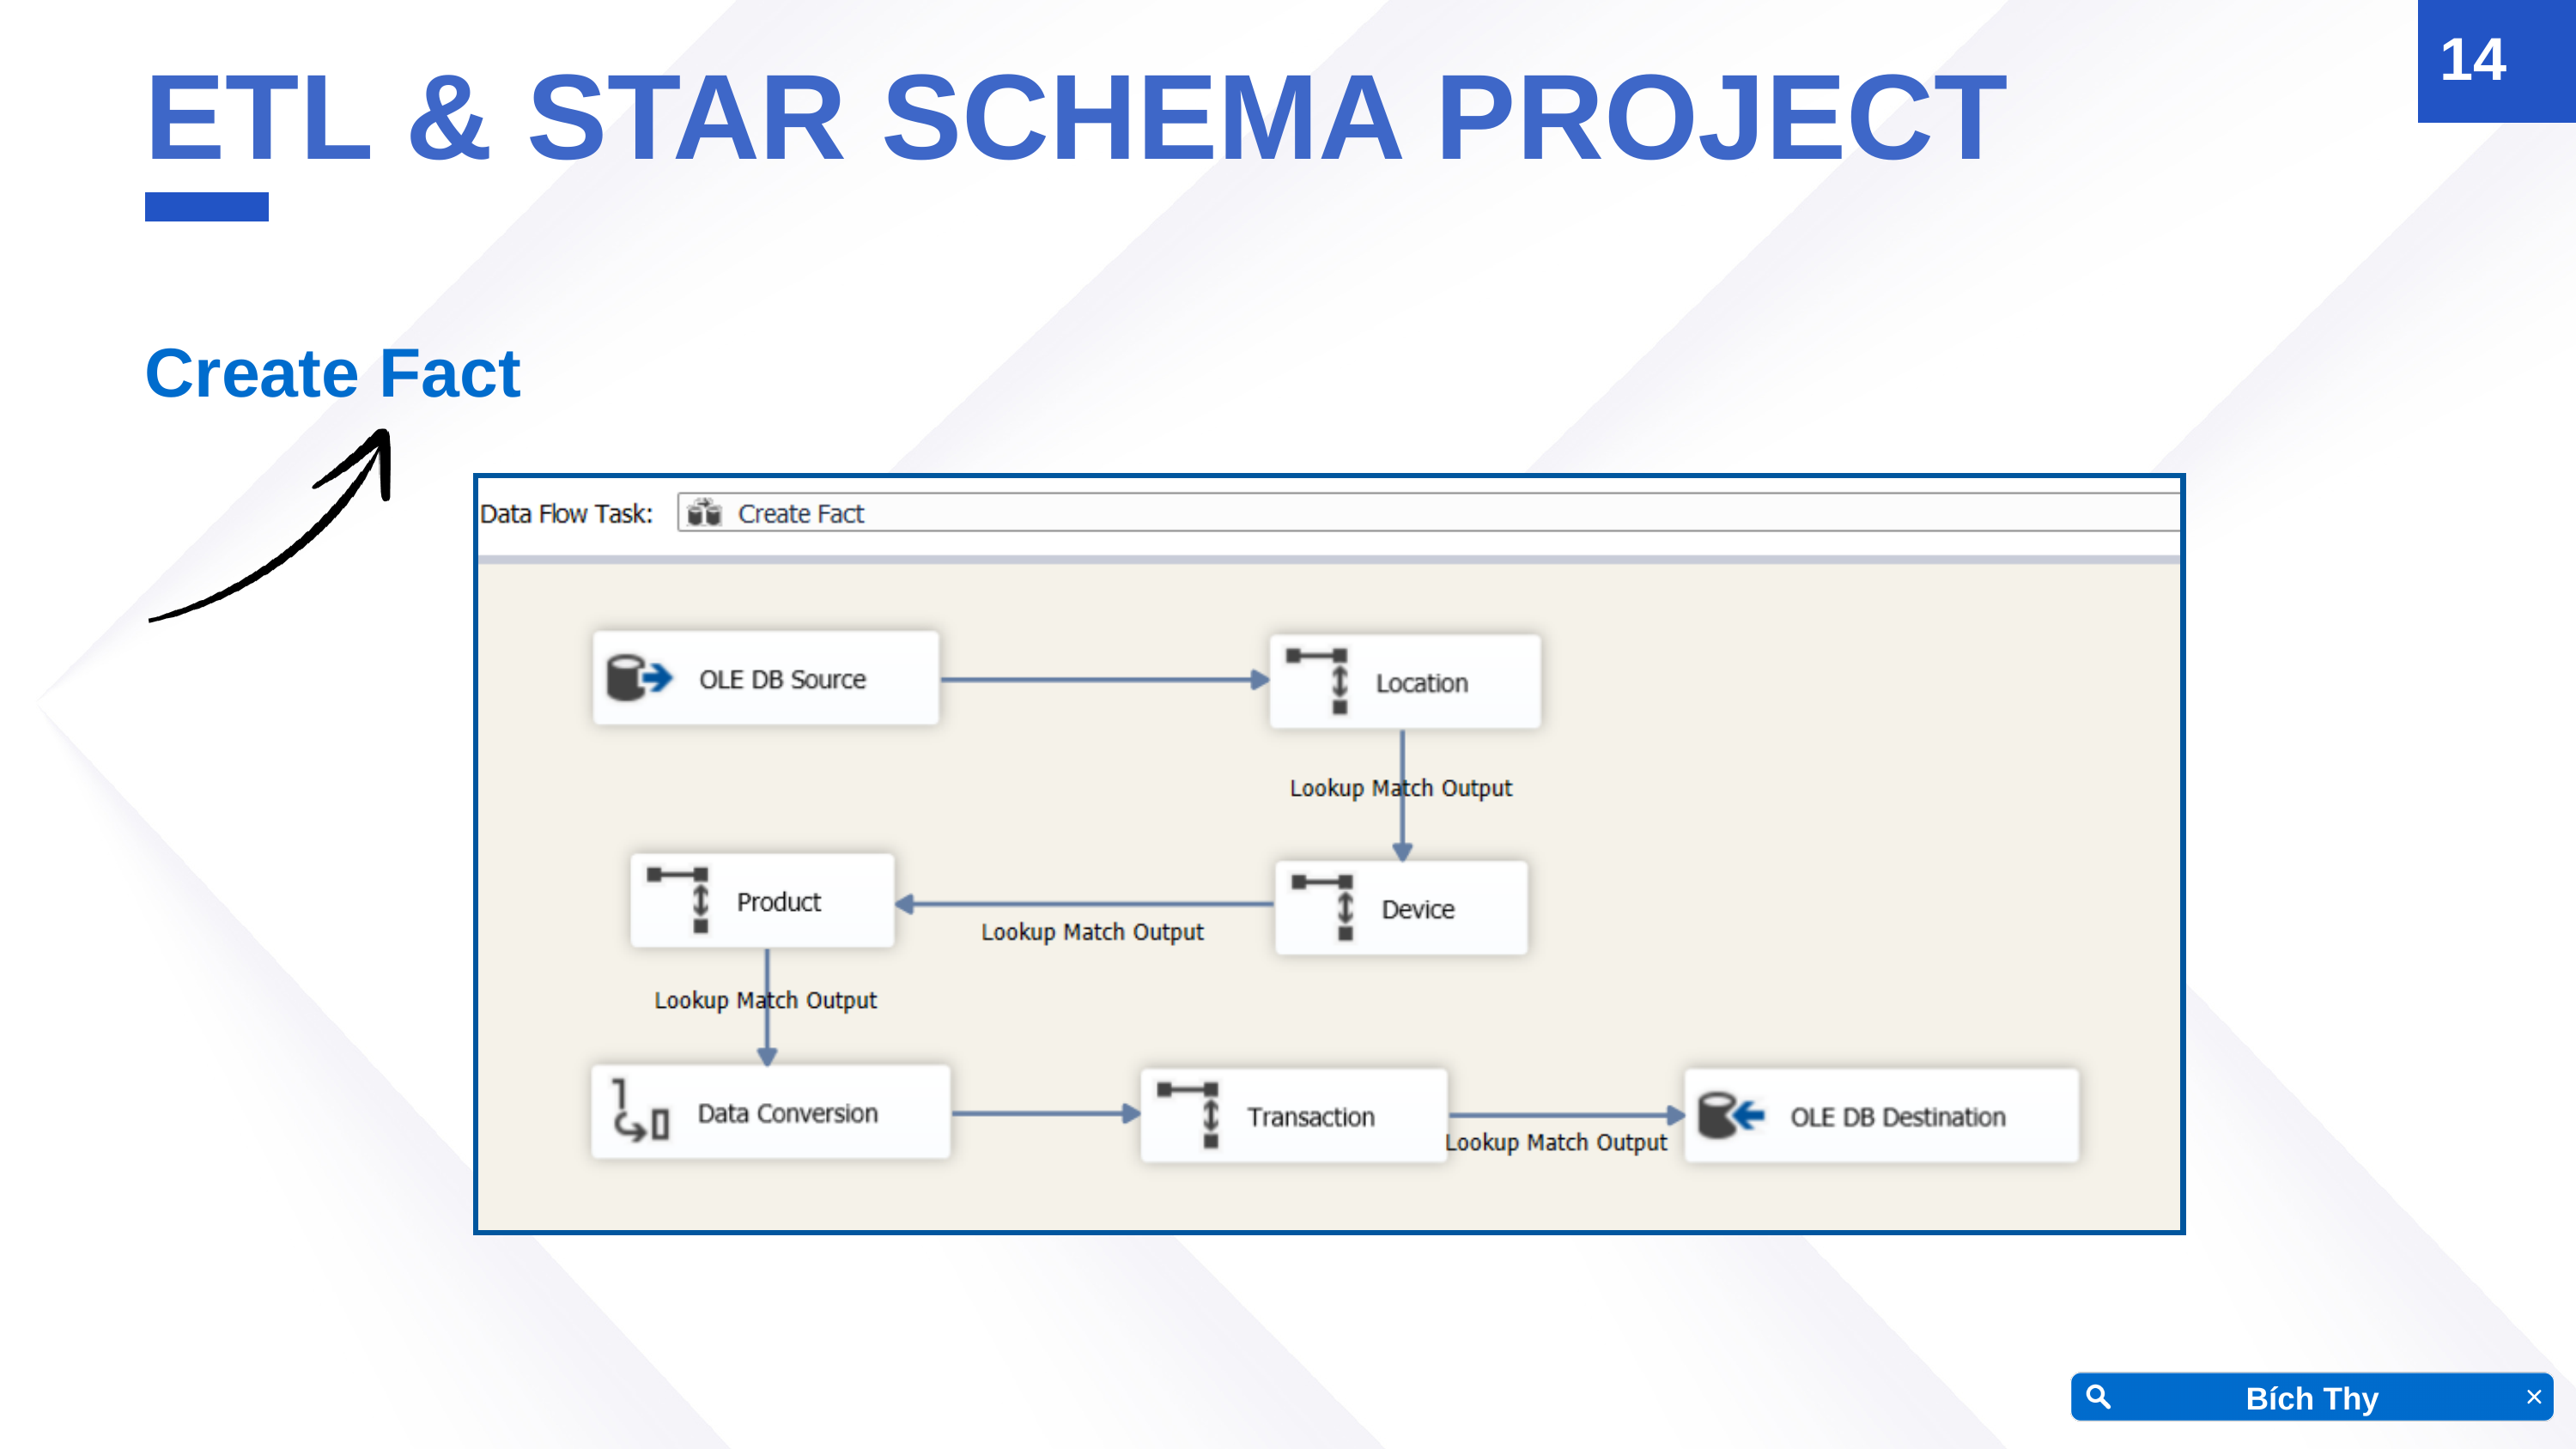

14
ETL & STAR SCHEMA PROJECT

Create Fact

Bích Thy